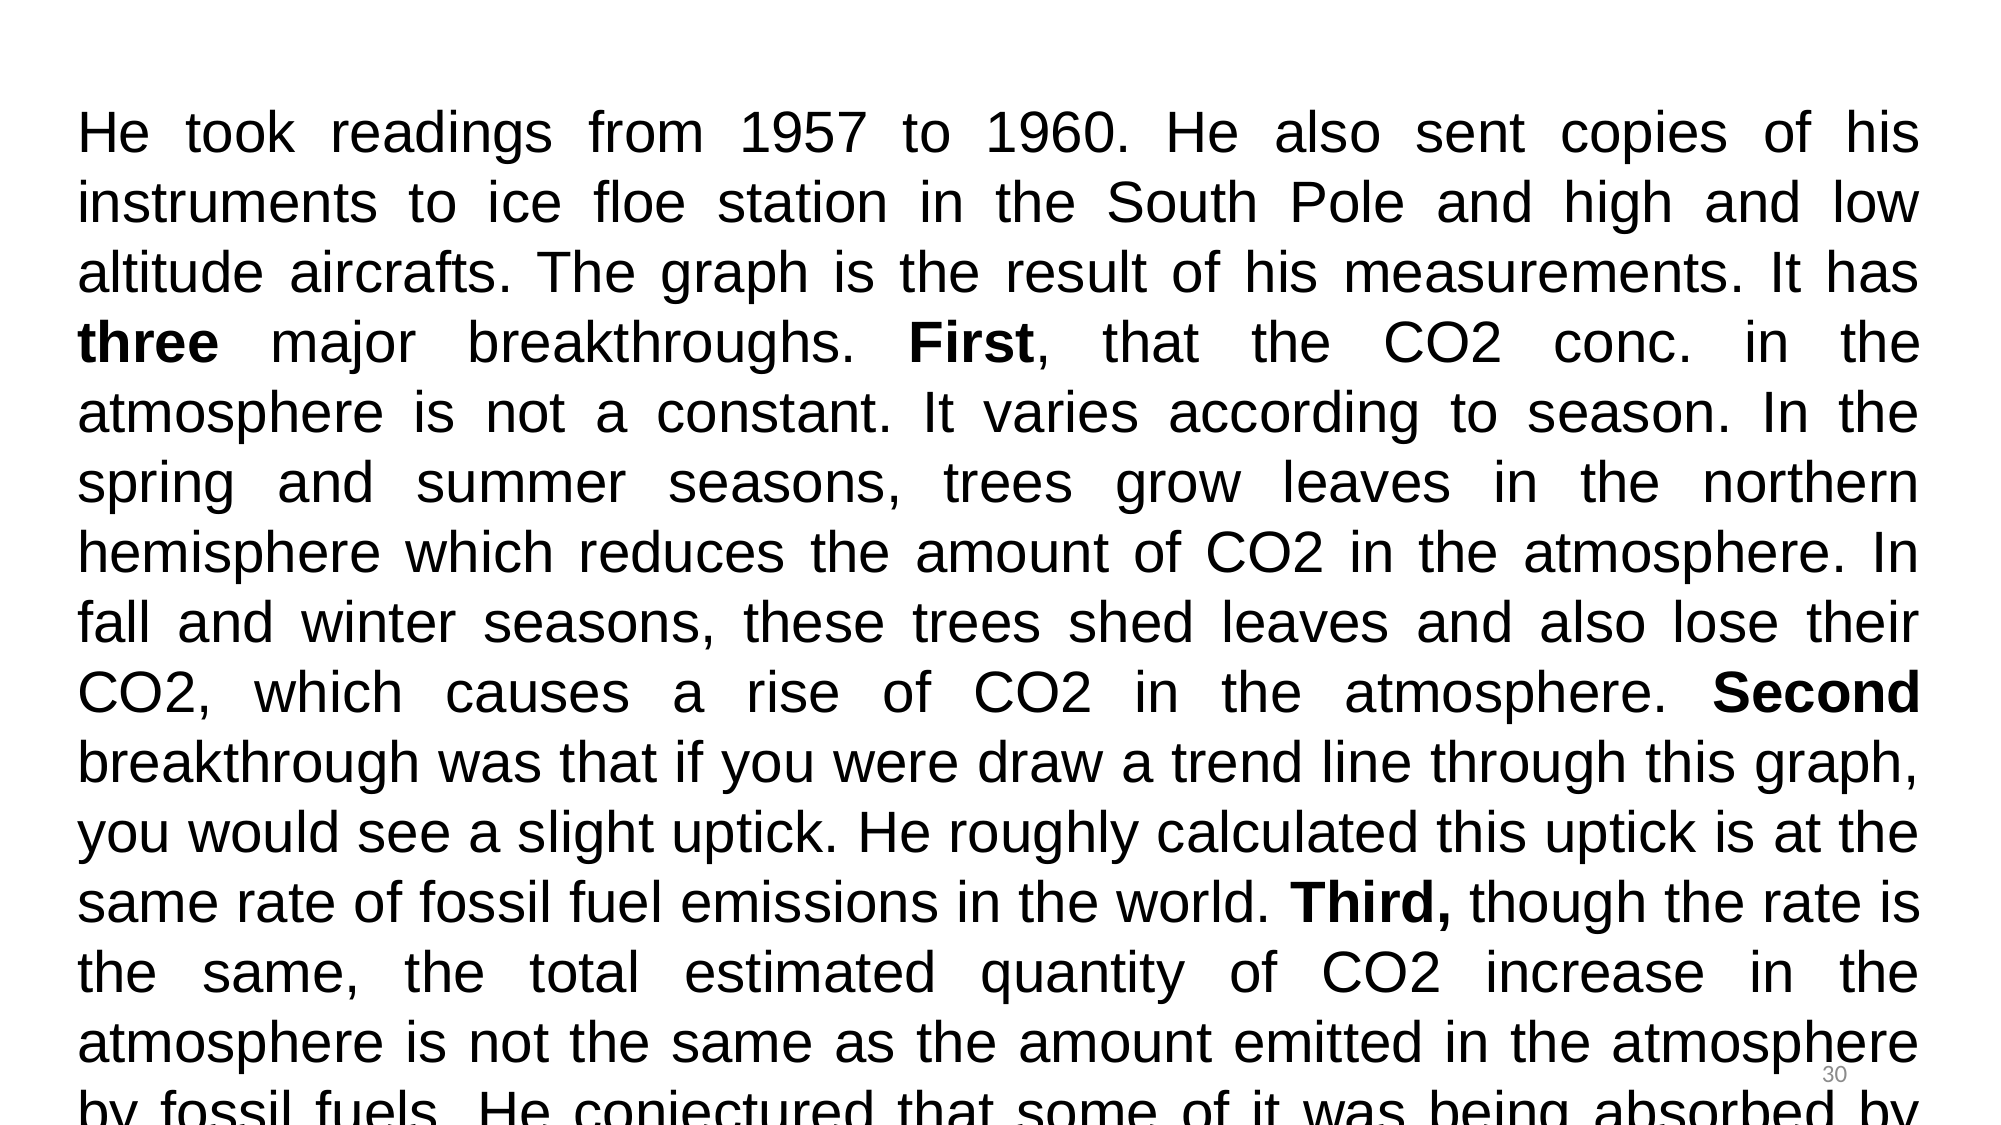

He took readings from 1957 to 1960. He also sent copies of his instruments to ice floe station in the South Pole and high and low altitude aircrafts. The graph is the result of his measurements. It has three major breakthroughs. First, that the CO2 conc. in the atmosphere is not a constant. It varies according to season. In the spring and summer seasons, trees grow leaves in the northern hemisphere which reduces the amount of CO2 in the atmosphere. In fall and winter seasons, these trees shed leaves and also lose their CO2, which causes a rise of CO2 in the atmosphere. Second breakthrough was that if you were draw a trend line through this graph, you would see a slight uptick. He roughly calculated this uptick is at the same rate of fossil fuel emissions in the world. Third, though the rate is the same, the total estimated quantity of CO2 increase in the atmosphere is not the same as the amount emitted in the atmosphere by fossil fuels. He conjectured that some of it was being absorbed by natural systems like forests and oceans (and hence not all of it was being absorbed back by earth systems).
30